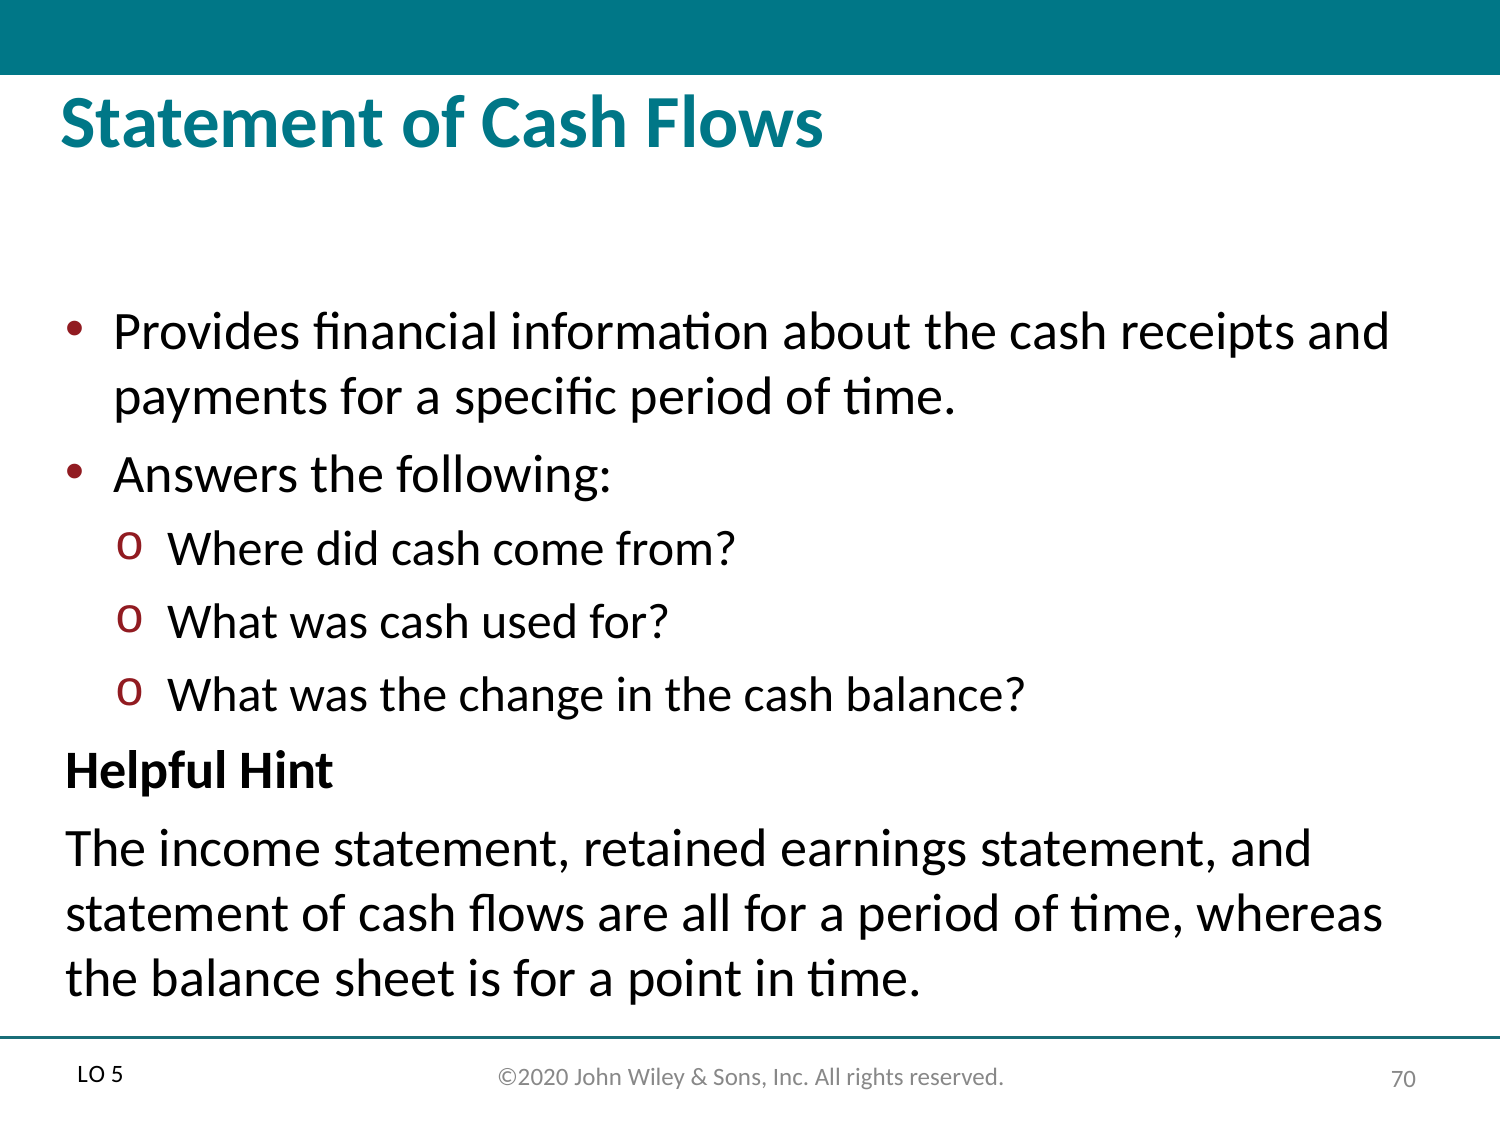

# Statement of Cash Flows
Provides financial information about the cash receipts and payments for a specific period of time.
Answers the following:
Where did cash come from?
What was cash used for?
What was the change in the cash balance?
Helpful Hint
The income statement, retained earnings statement, and statement of cash flows are all for a period of time, whereas the balance sheet is for a point in time.
L O 5